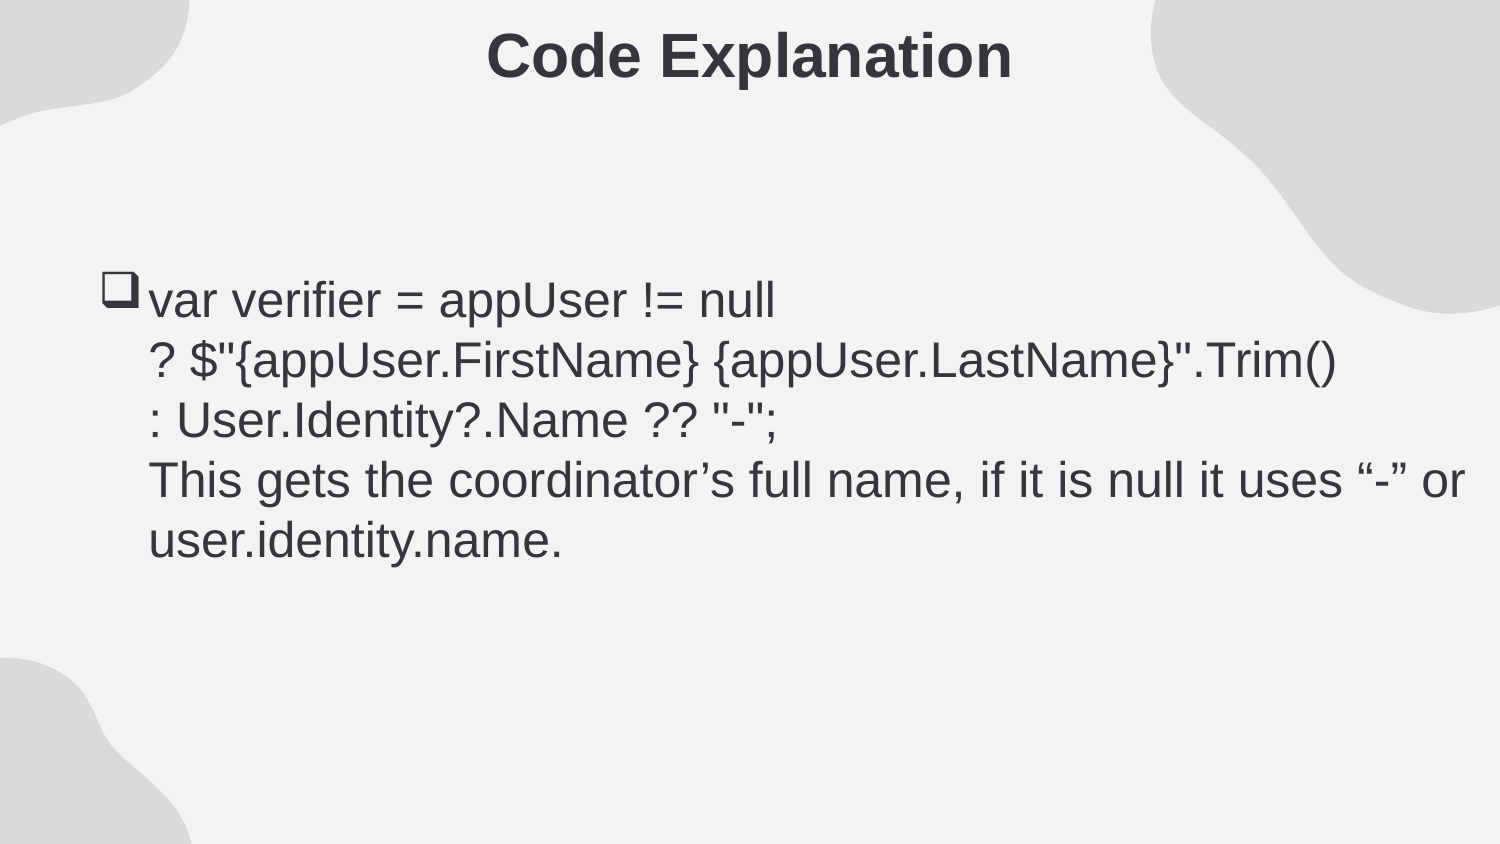

# Code Explanation
var verifier = appUser != null
? $"{appUser.FirstName} {appUser.LastName}".Trim()
: User.Identity?.Name ?? "-";
This gets the coordinator’s full name, if it is null it uses “-” or user.identity.name.